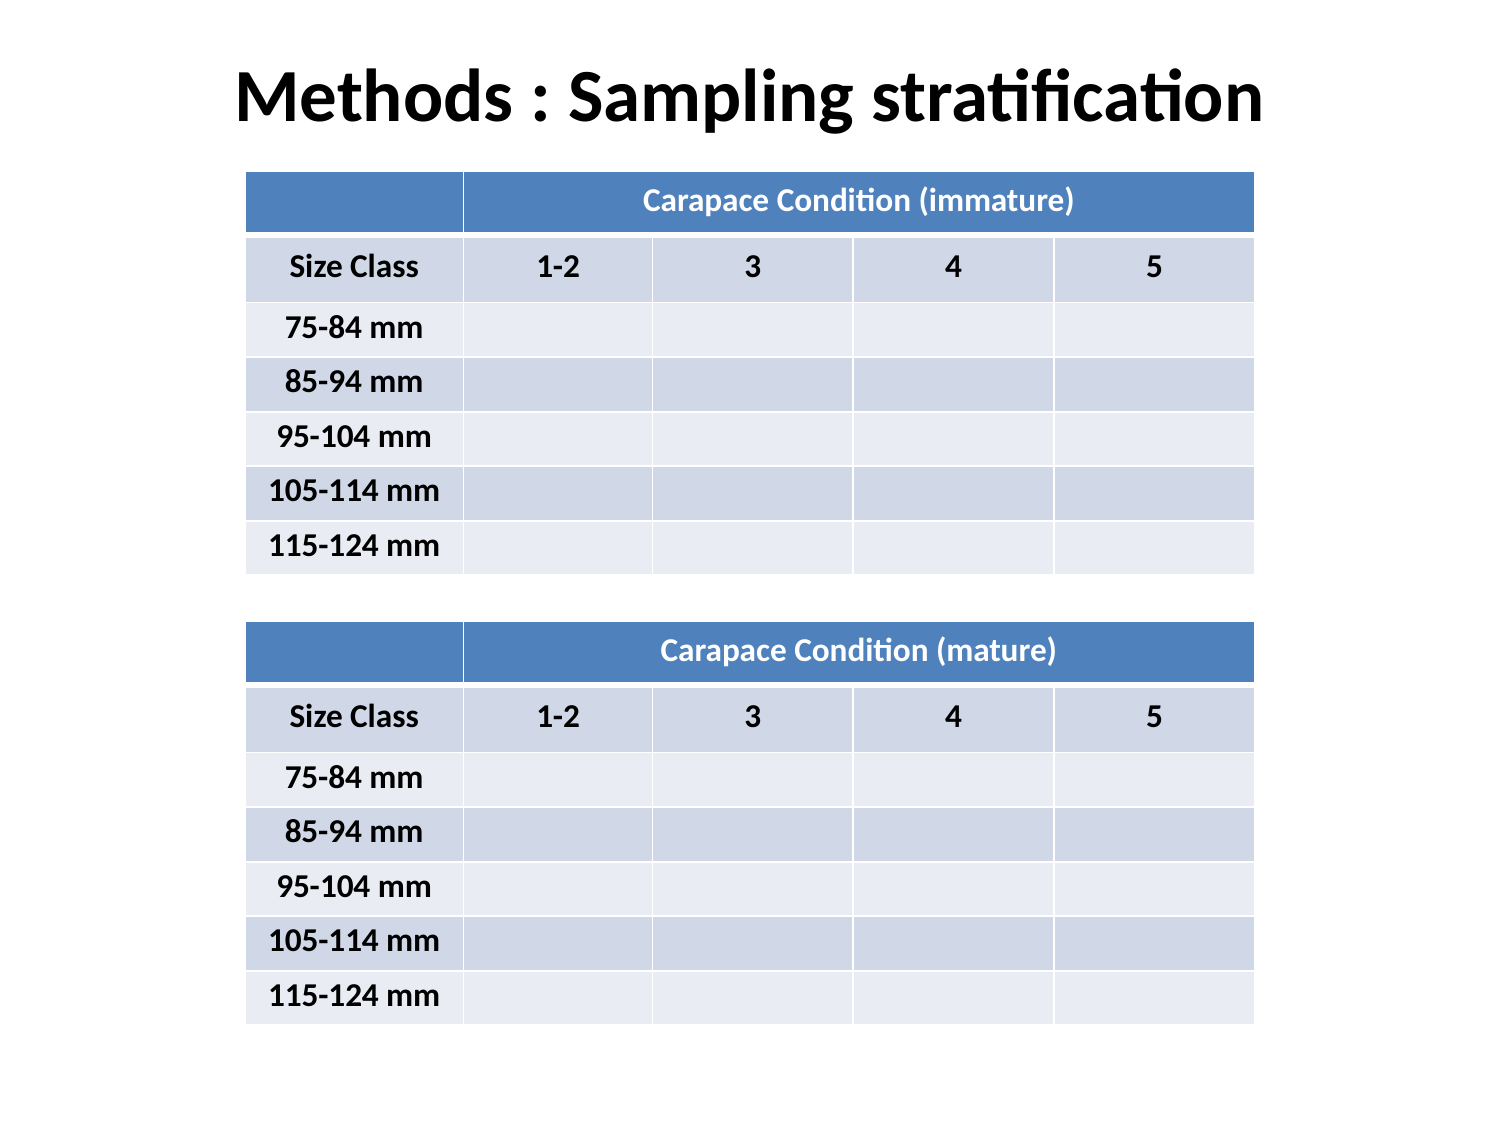

# Methods : Sampling stratification
|  | Carapace Condition (immature) |  |  |  |
| --- | --- | --- | --- | --- |
| Size Class | 1-2 | 3 | 4 | 5 |
| 75-84 mm |  |  |  |  |
| 85-94 mm |  |  |  |  |
| 95-104 mm |  |  |  |  |
| 105-114 mm |  |  |  |  |
| 115-124 mm |  |  |  |  |
|  | Carapace Condition (mature) |  |  |  |
| --- | --- | --- | --- | --- |
| Size Class | 1-2 | 3 | 4 | 5 |
| 75-84 mm |  |  |  |  |
| 85-94 mm |  |  |  |  |
| 95-104 mm |  |  |  |  |
| 105-114 mm |  |  |  |  |
| 115-124 mm |  |  |  |  |